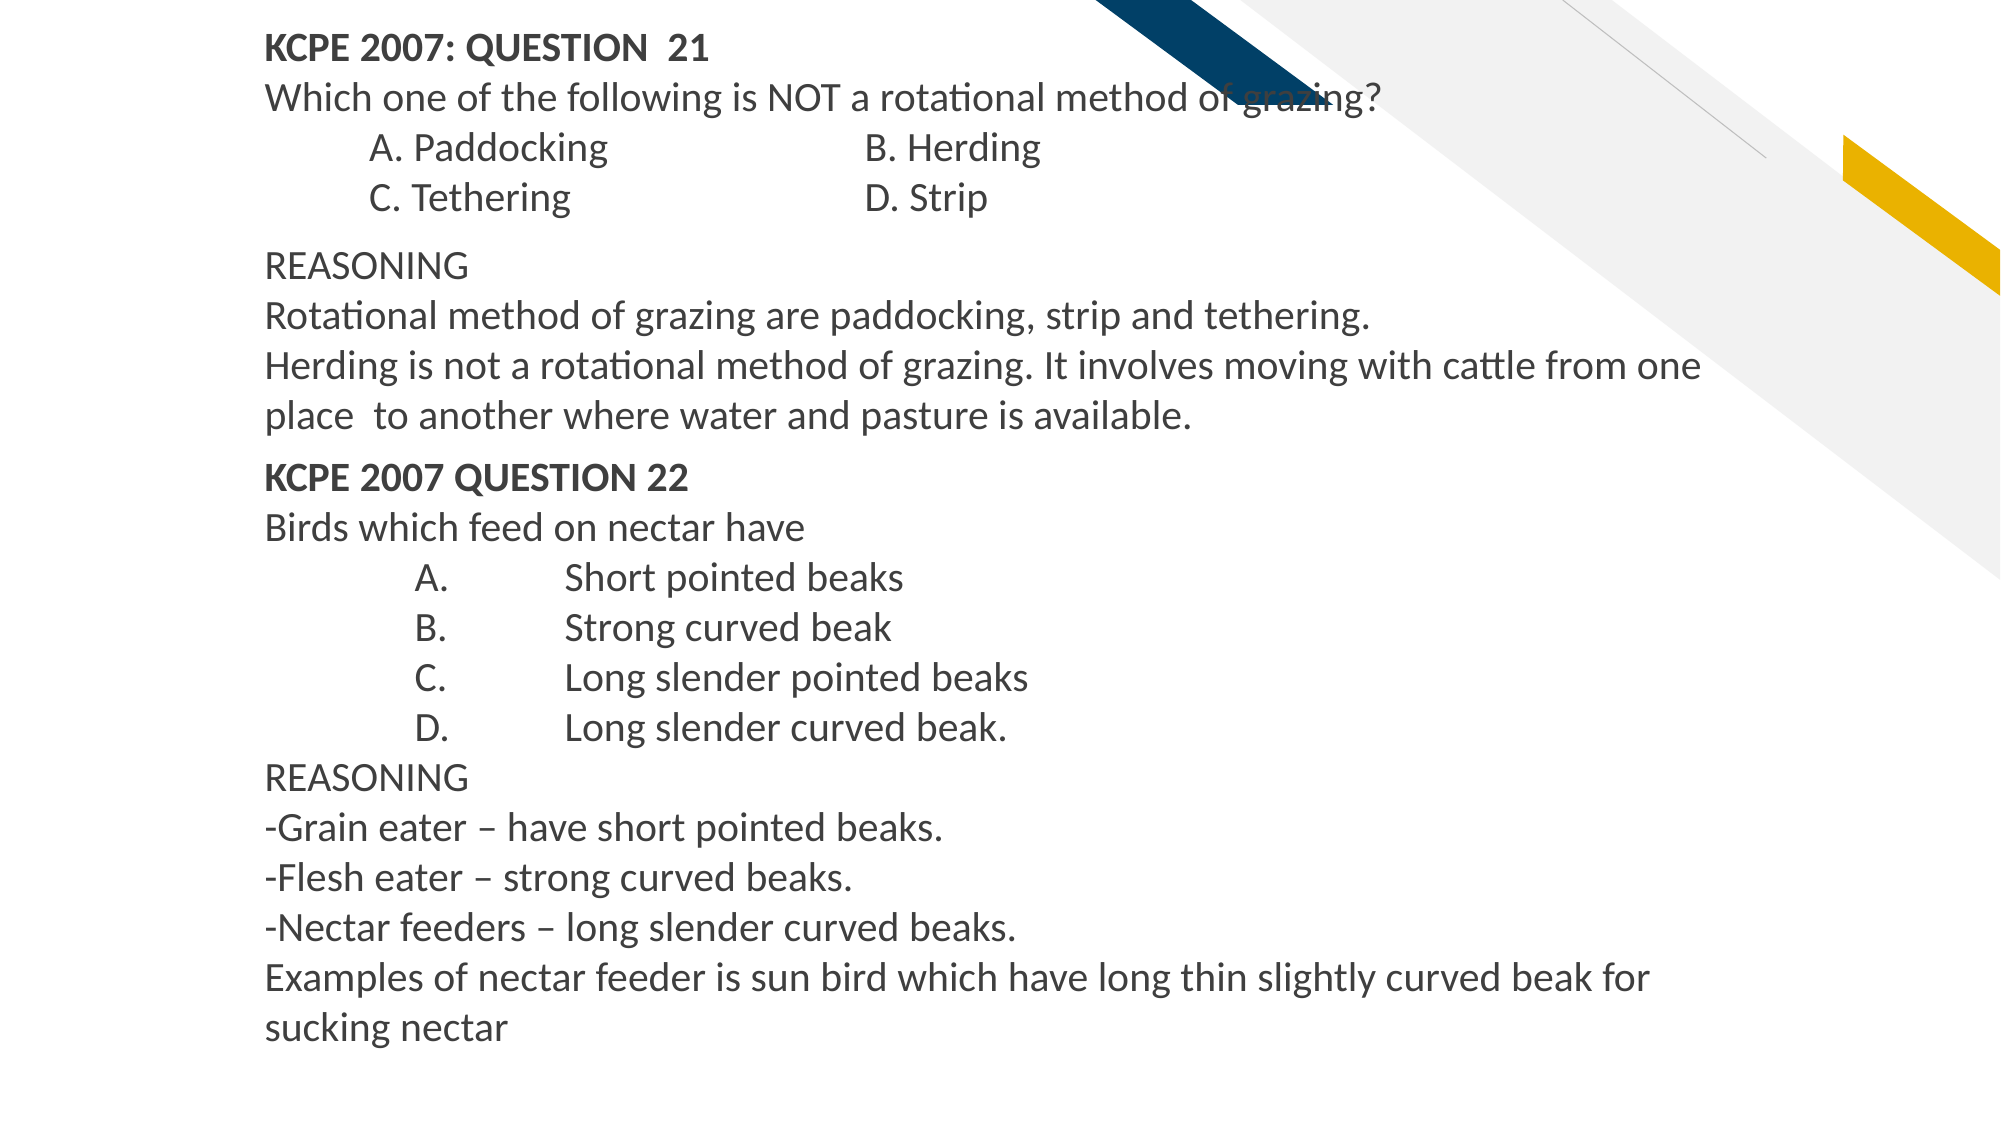

KCPE 2007: QUESTION  21
Which one of the following is NOT a rotational method of grazing?
           A. Paddocking  		B. Herding
           C. Tethering 		D. Strip

REASONING
Rotational method of grazing are paddocking, strip and tethering.
Herding is not a rotational method of grazing. It involves moving with cattle from one place  to another where water and pasture is available.

KCPE 2007 QUESTION 22
Birds which feed on nectar have
	A.	Short pointed beaks
	B.	Strong curved beak
	C.	Long slender pointed beaks
	D.	Long slender curved beak.
REASONING
-Grain eater – have short pointed beaks.
-Flesh eater – strong curved beaks.
-Nectar feeders – long slender curved beaks.
Examples of nectar feeder is sun bird which have long thin slightly curved beak for sucking nectar